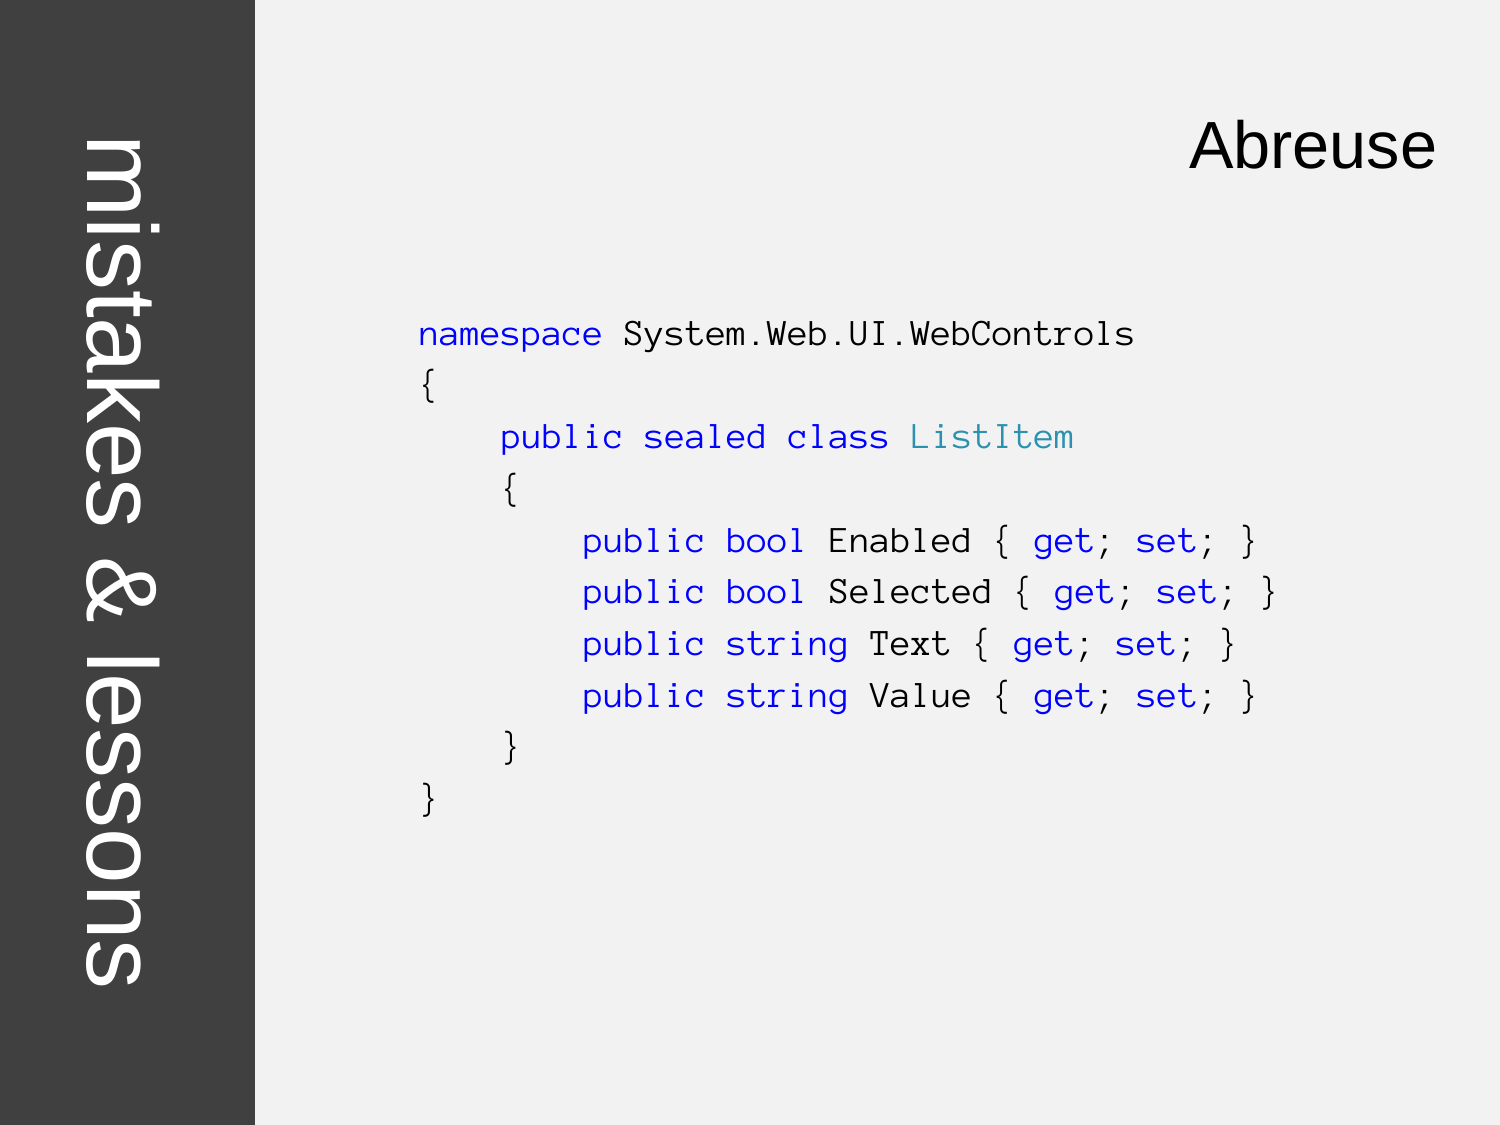

Abreuse
namespace System.Web.UI.WebControls
{
    public sealed class ListItem
    {
        public bool Enabled { get; set; }
        public bool Selected { get; set; }
        public string Text { get; set; }
        public string Value { get; set; }
    }
}